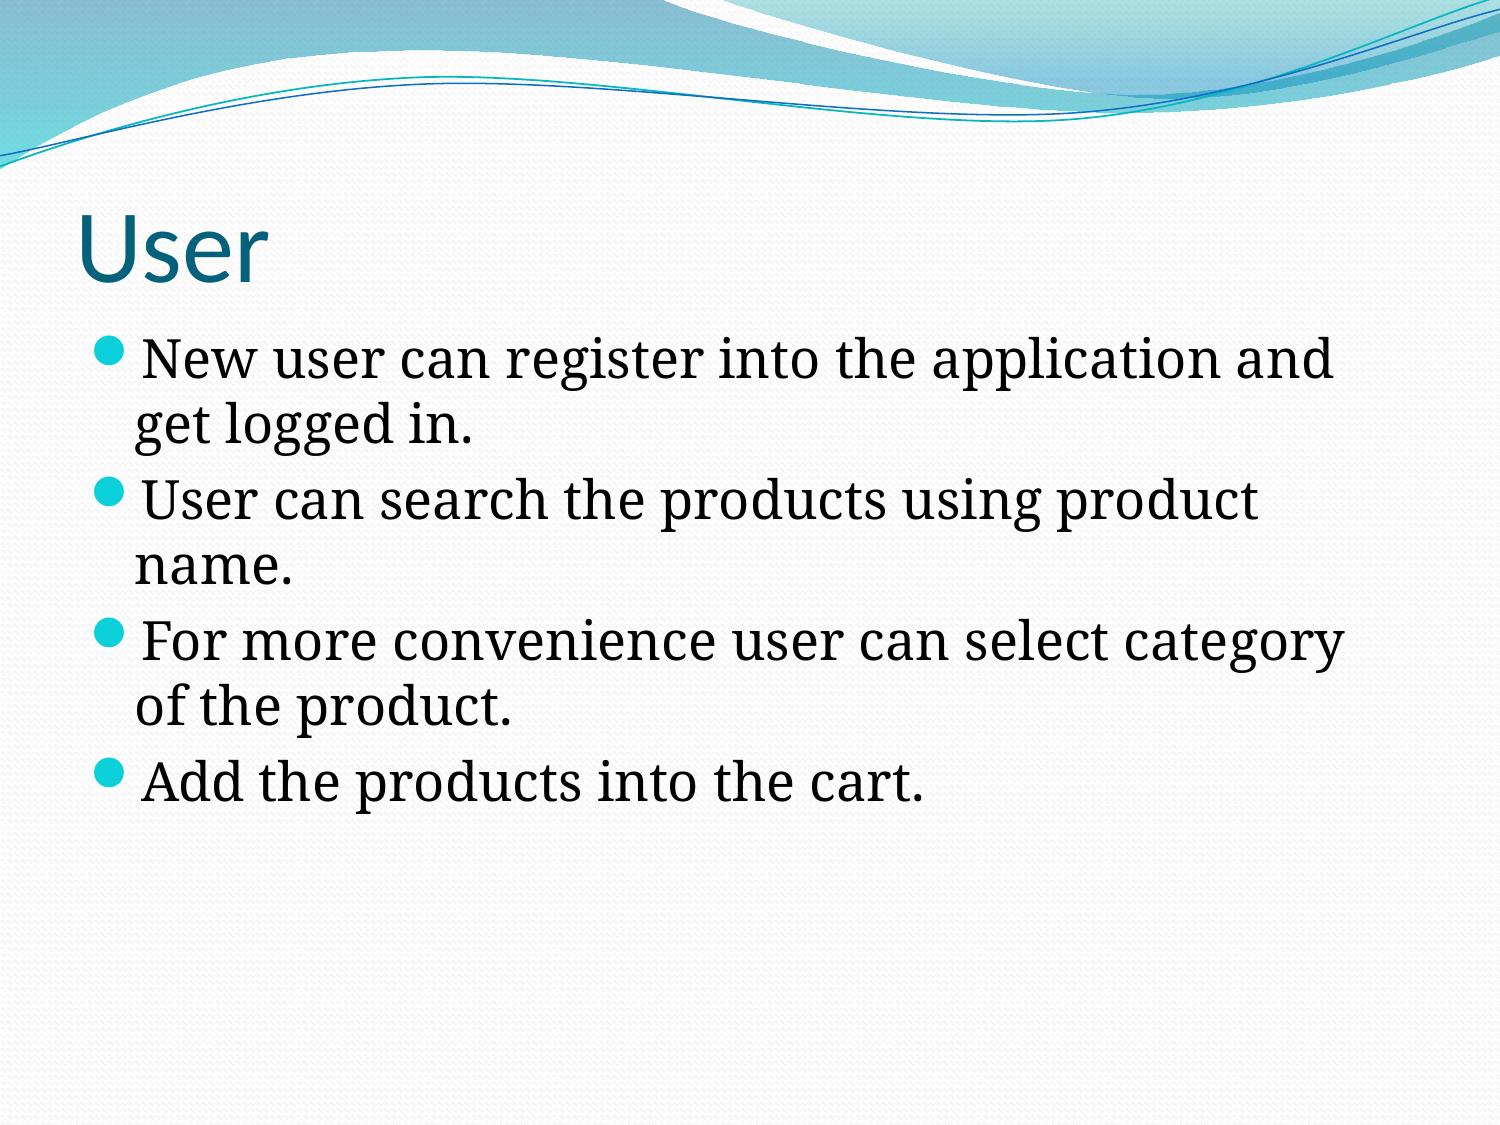

# User
New user can register into the application and get logged in.
User can search the products using product name.
For more convenience user can select category of the product.
Add the products into the cart.